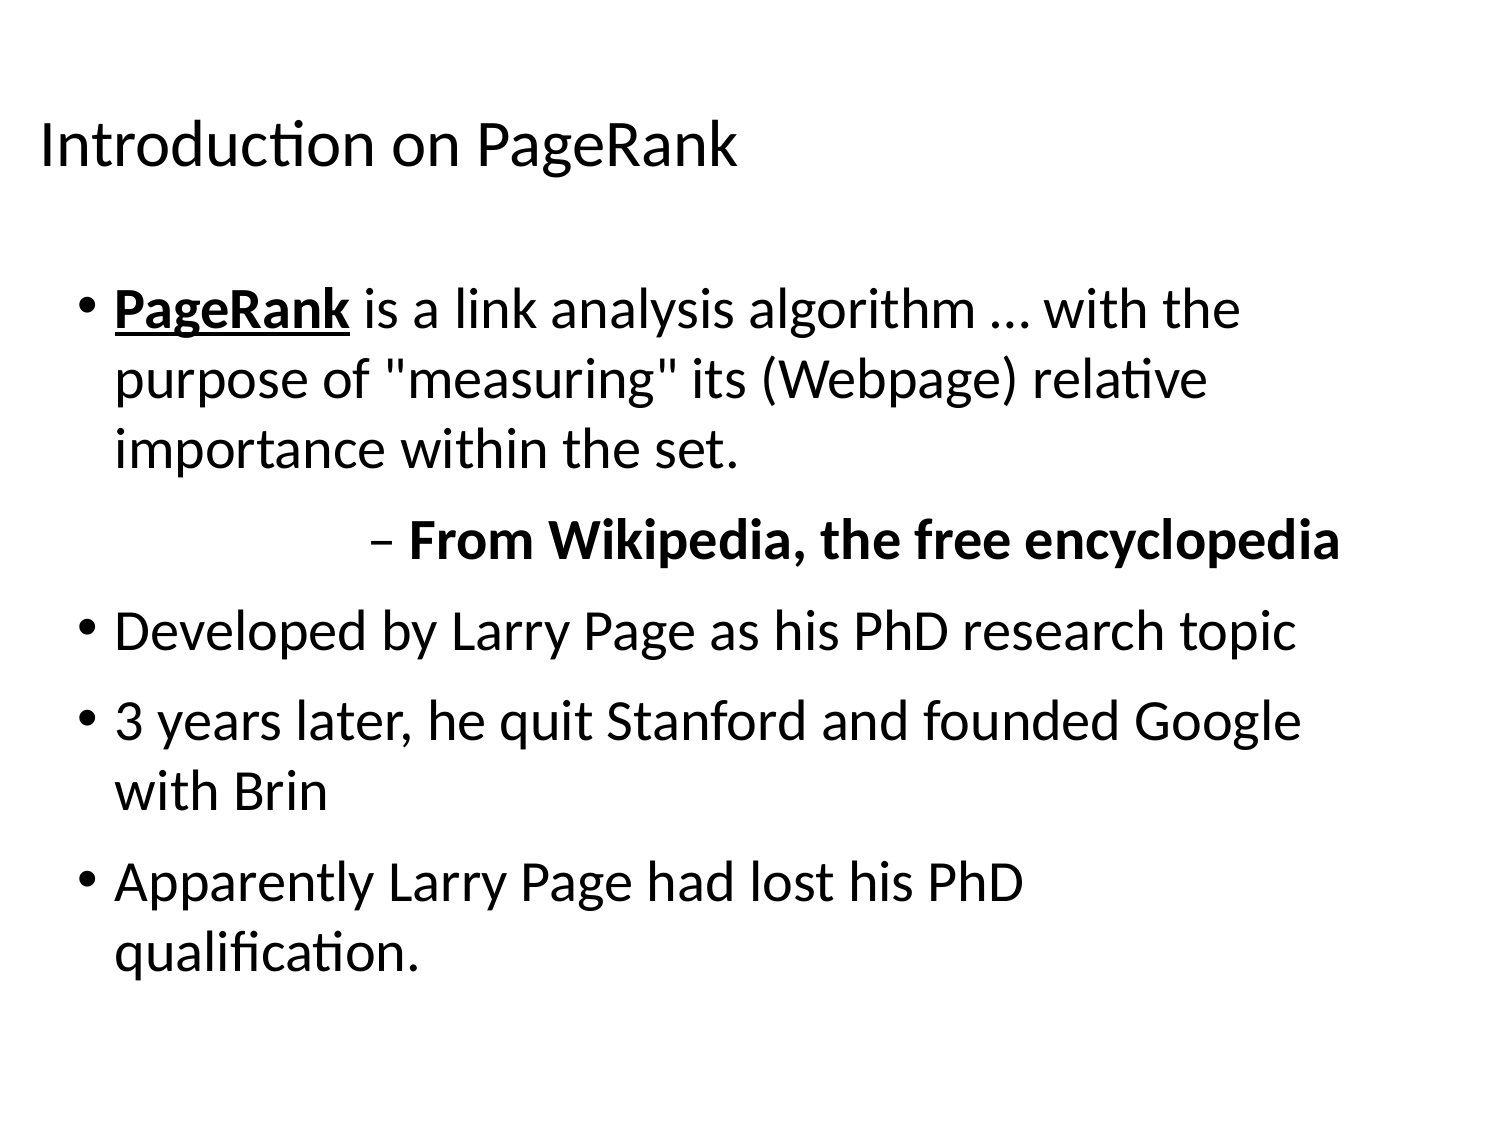

# Introduction on PageRank
PageRank is a link analysis algorithm … with the purpose of "measuring" its (Webpage) relative importance within the set.
– From Wikipedia, the free encyclopedia
Developed by Larry Page as his PhD research topic
3 years later, he quit Stanford and founded Google with Brin
Apparently Larry Page had lost his PhD qualification.